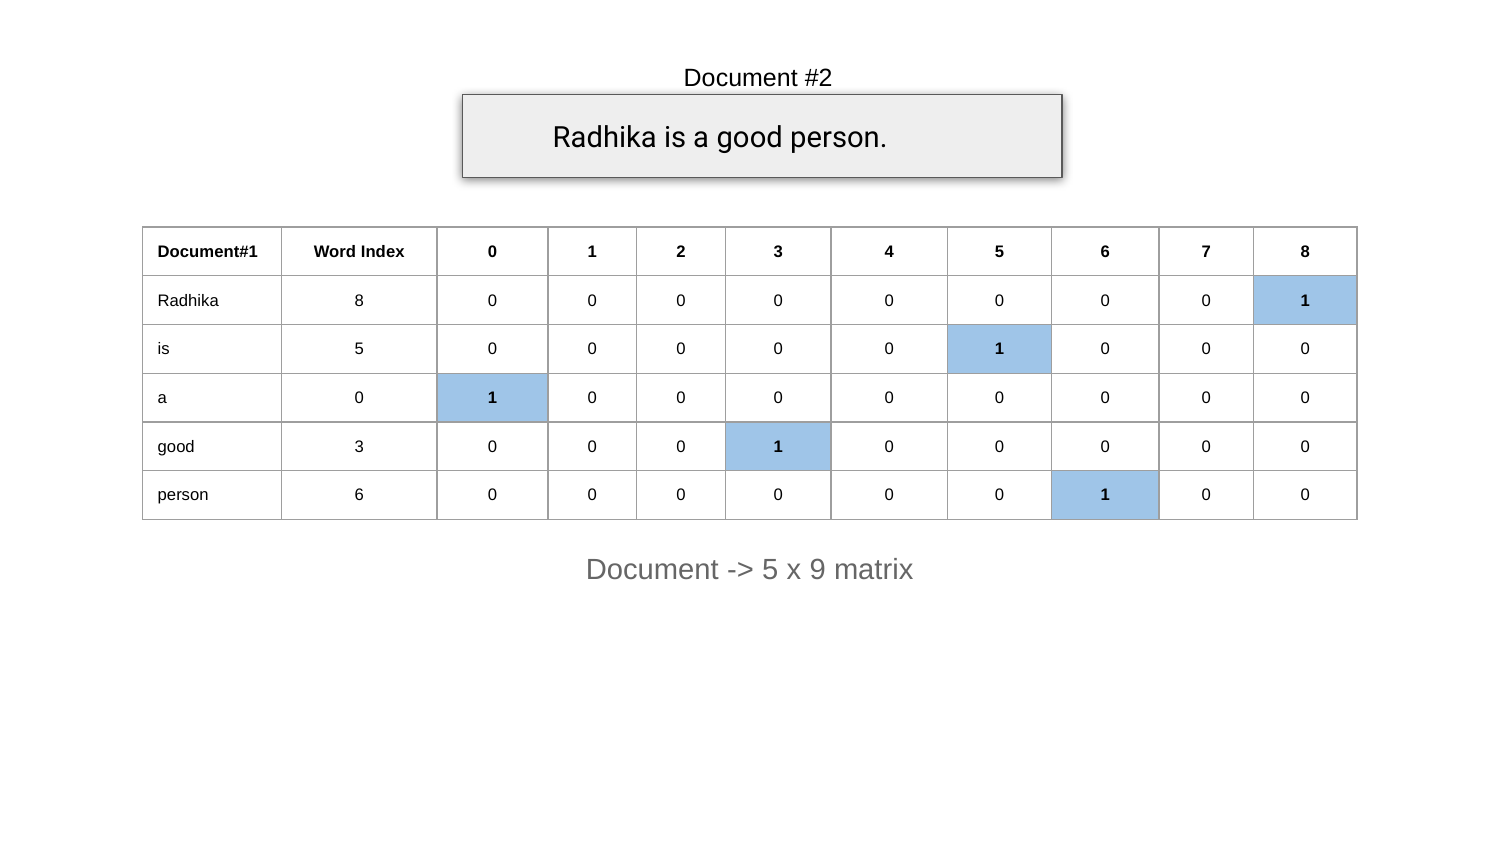

Document #2
Radhika is a good person.
| Document#1 | Word Index | 0 | 1 | 2 | 3 | 4 | 5 | 6 | 7 | 8 |
| --- | --- | --- | --- | --- | --- | --- | --- | --- | --- | --- |
| Radhika | 8 | 0 | 0 | 0 | 0 | 0 | 0 | 0 | 0 | 1 |
| is | 5 | 0 | 0 | 0 | 0 | 0 | 1 | 0 | 0 | 0 |
| a | 0 | 1 | 0 | 0 | 0 | 0 | 0 | 0 | 0 | 0 |
| good | 3 | 0 | 0 | 0 | 1 | 0 | 0 | 0 | 0 | 0 |
| person | 6 | 0 | 0 | 0 | 0 | 0 | 0 | 1 | 0 | 0 |
Document -> 5 x 9 matrix